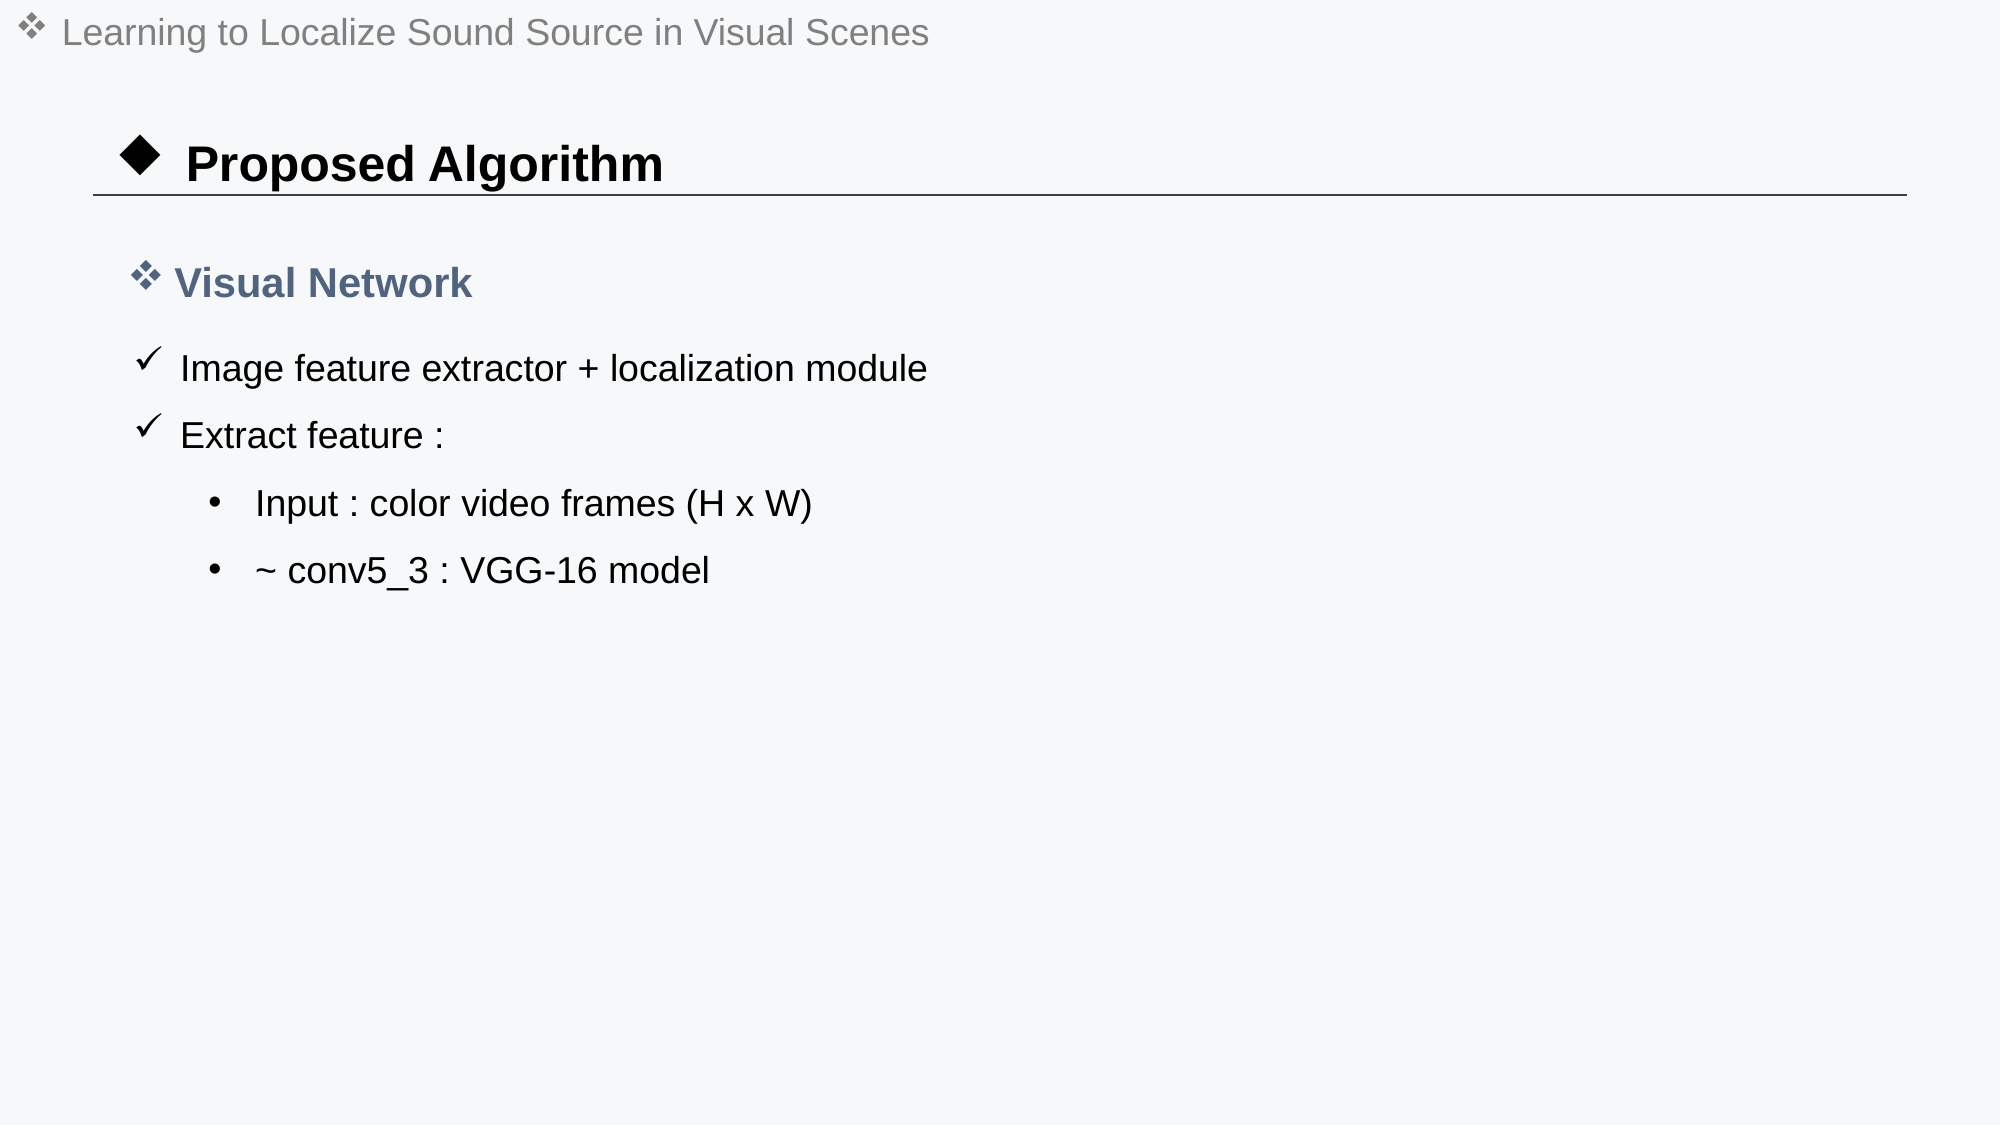

Learning to Localize Sound Source in Visual Scenes
 Proposed Algorithm
Visual Network
Image feature extractor + localization module
Extract feature :
Input : color video frames (H x W)
~ conv5_3 : VGG-16 model